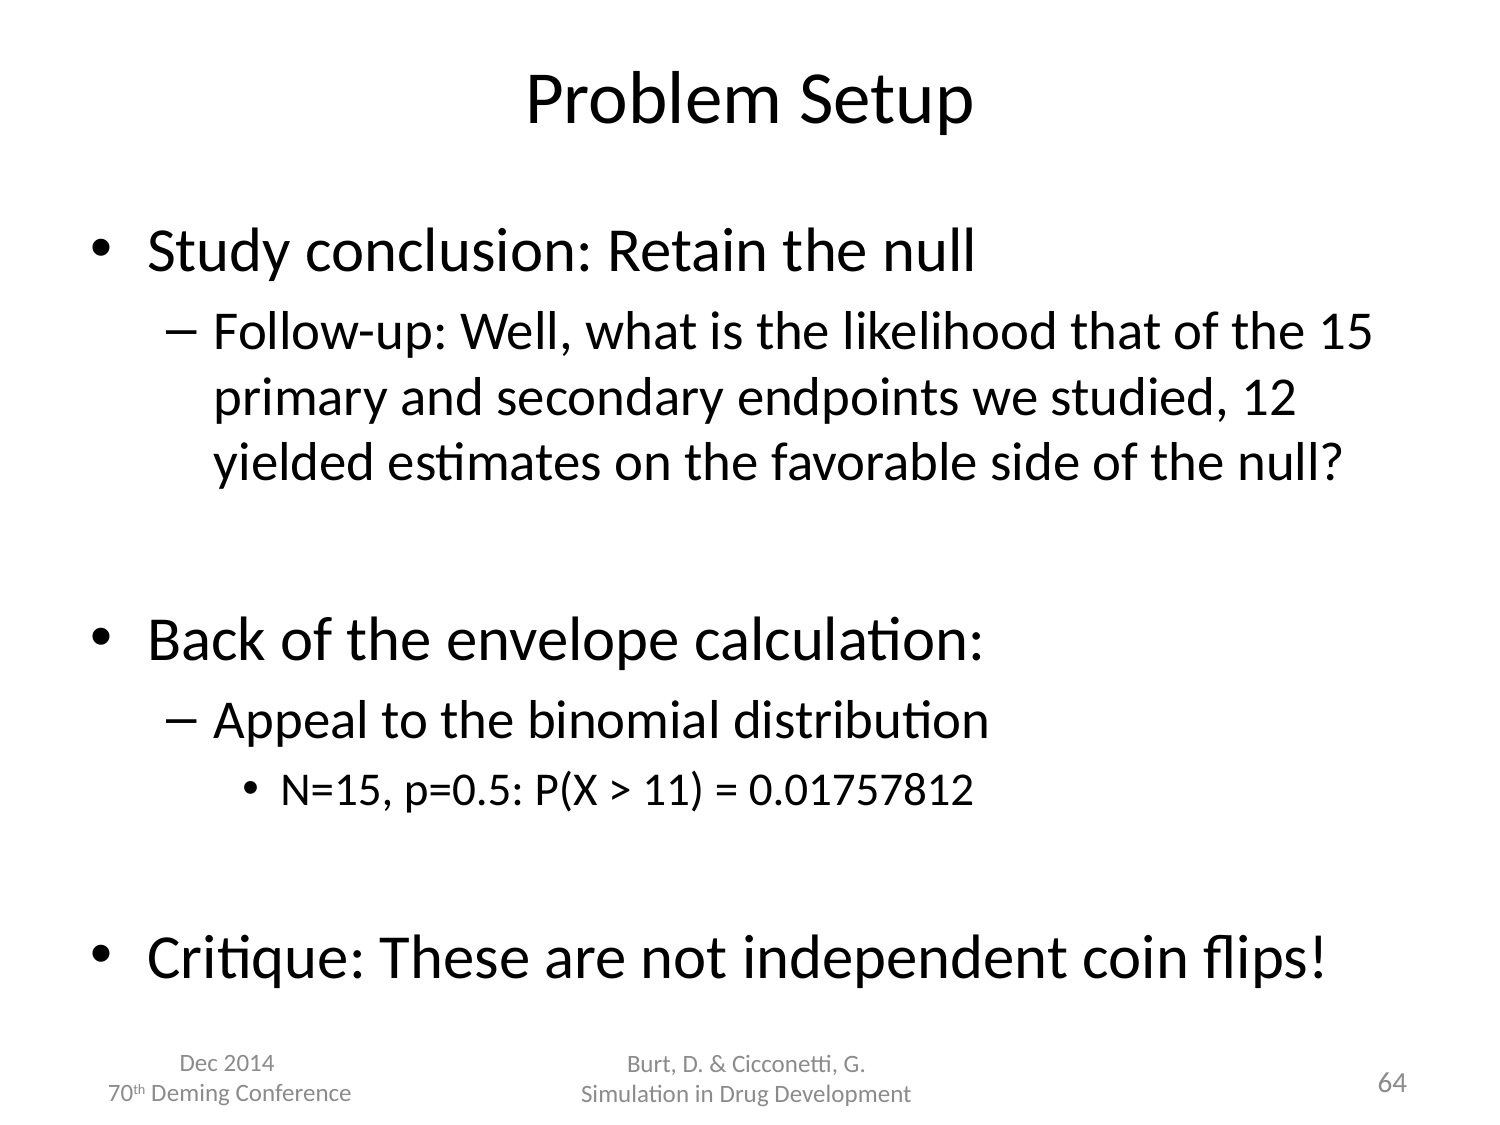

# Problem Setup
Study conclusion: Retain the null
Follow-up: Well, what is the likelihood that of the 15 primary and secondary endpoints we studied, 12 yielded estimates on the favorable side of the null?

Back of the envelope calculation:
Appeal to the binomial distribution
N=15, p=0.5: P(X > 11) = 0.01757812

Critique: These are not independent coin flips!